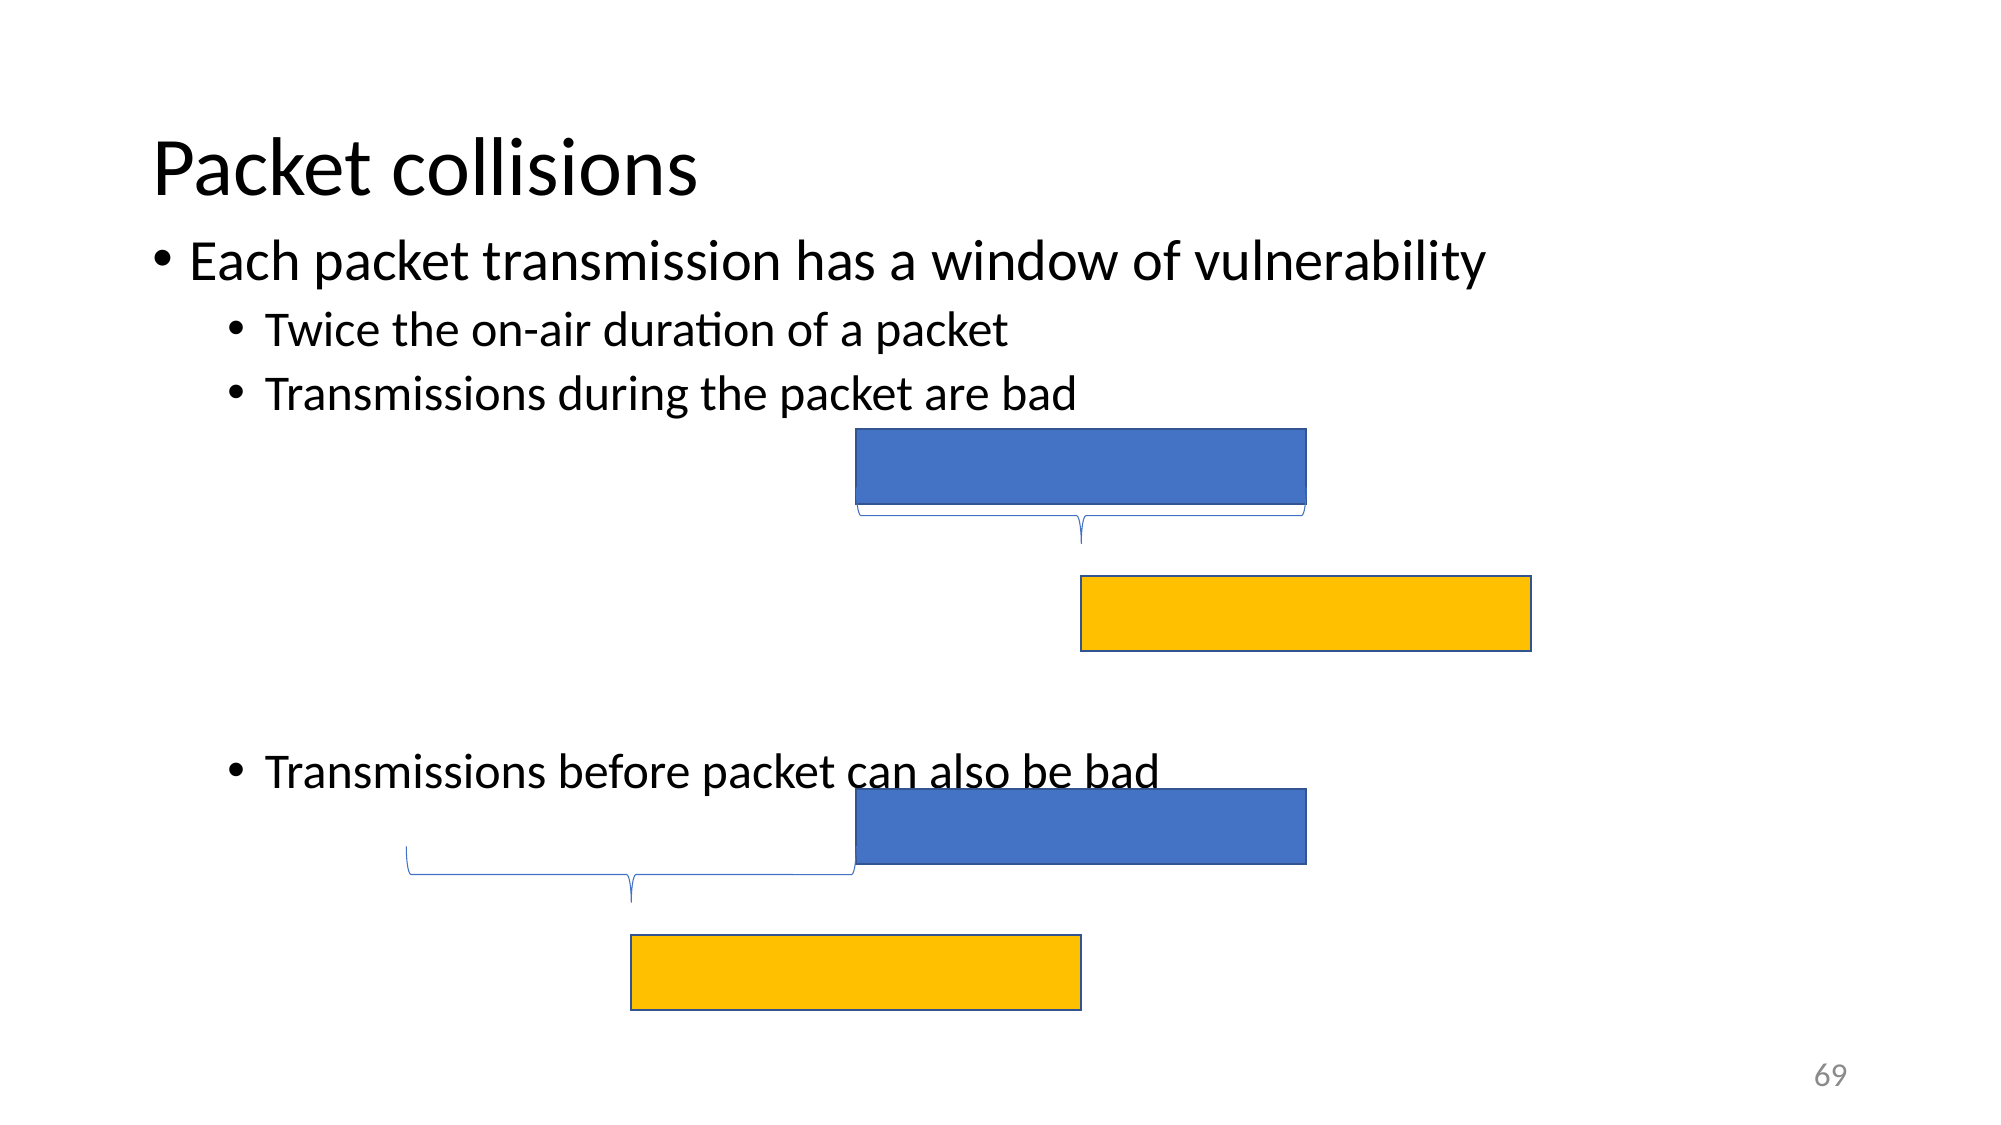

# Packet collisions
Each packet transmission has a window of vulnerability
Twice the on-air duration of a packet
Transmissions during the packet are bad

Transmissions before packet can also be bad

69